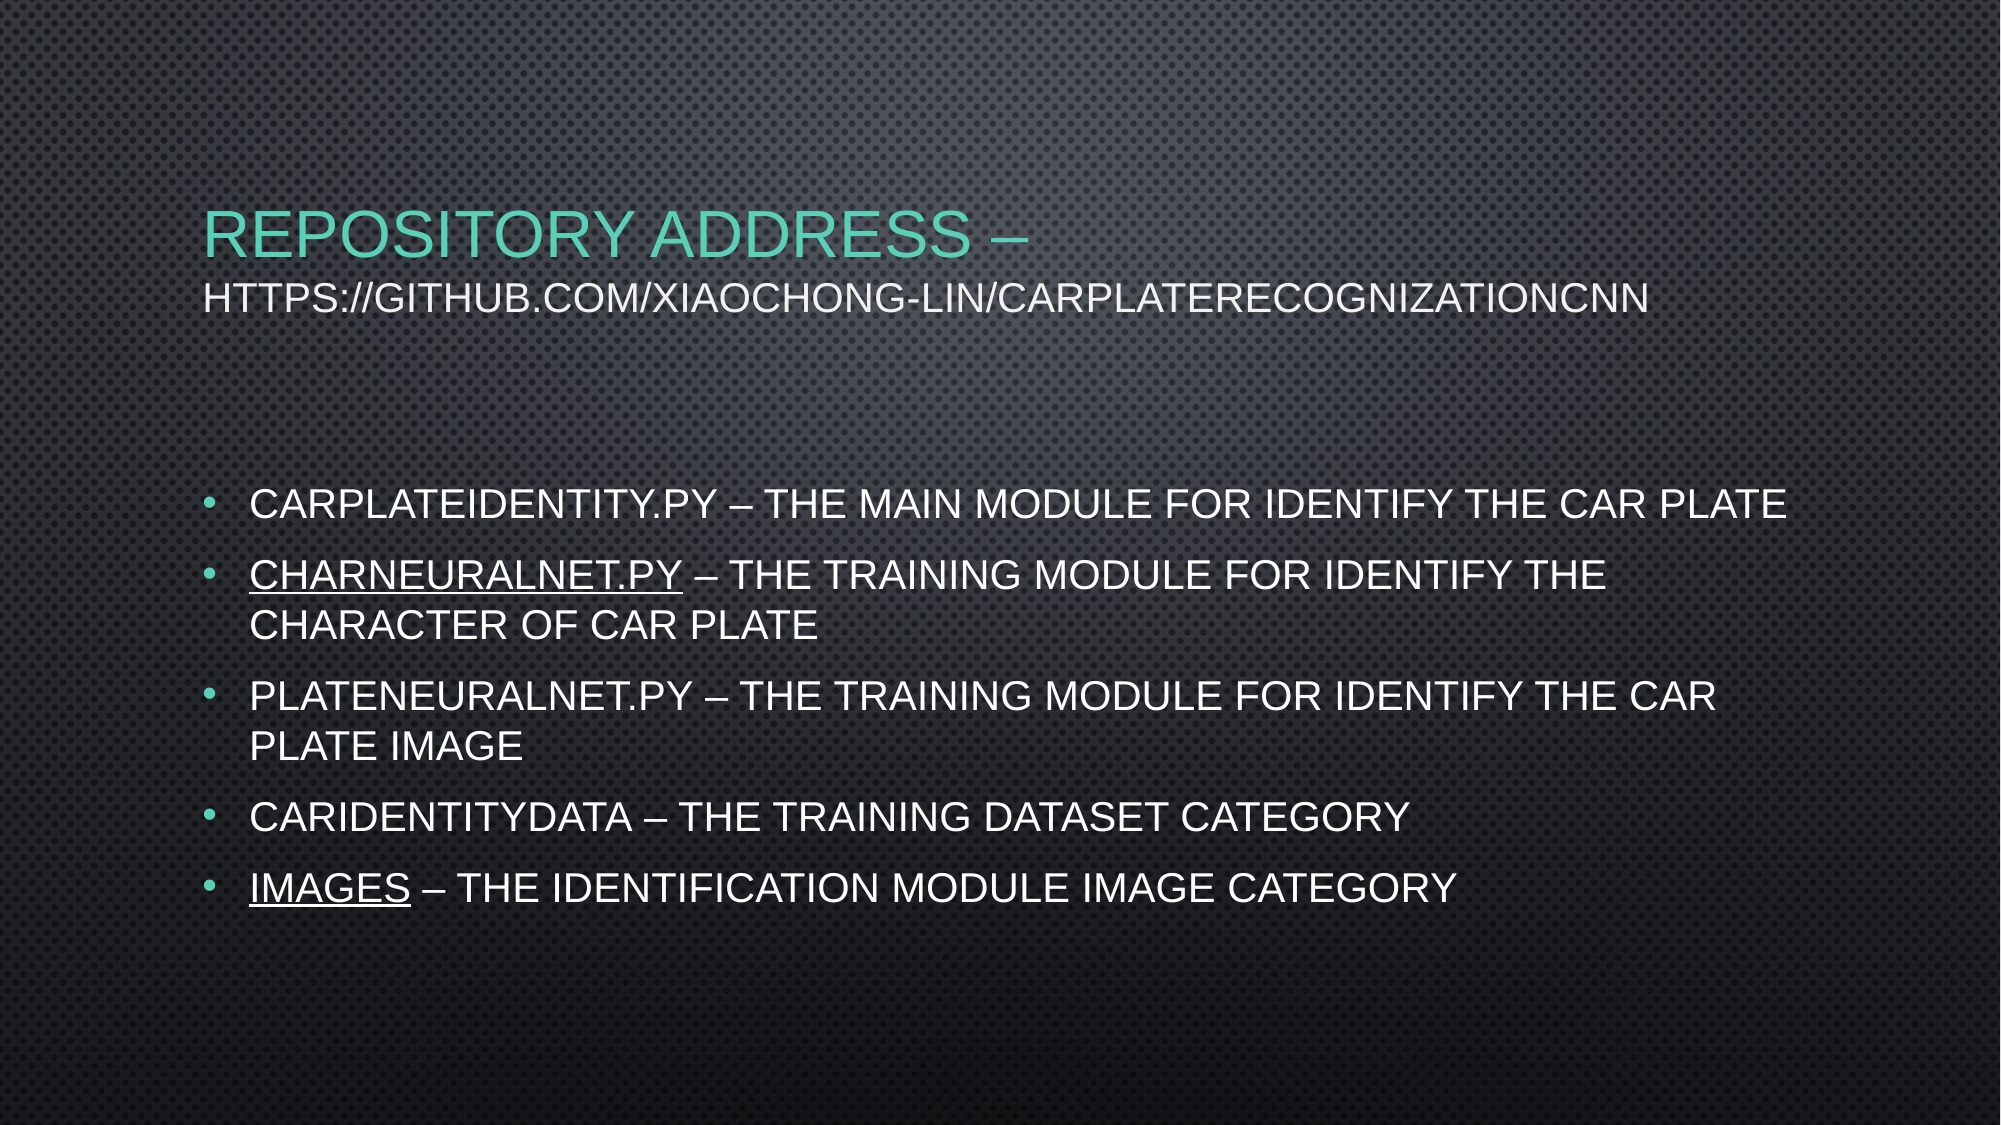

# Repository address – https://github.com/XIAOCHONG-LIN/CarPlateRecognizationCNN
carPlateIdentity.py – the main module for identify the car plate
charNeuralNet.py – the training module for identify the character of car plate
plateNeuralNet.py – the training module for identify the car plate image
carIdentityData – the training dataset category
Images – the identification module image category